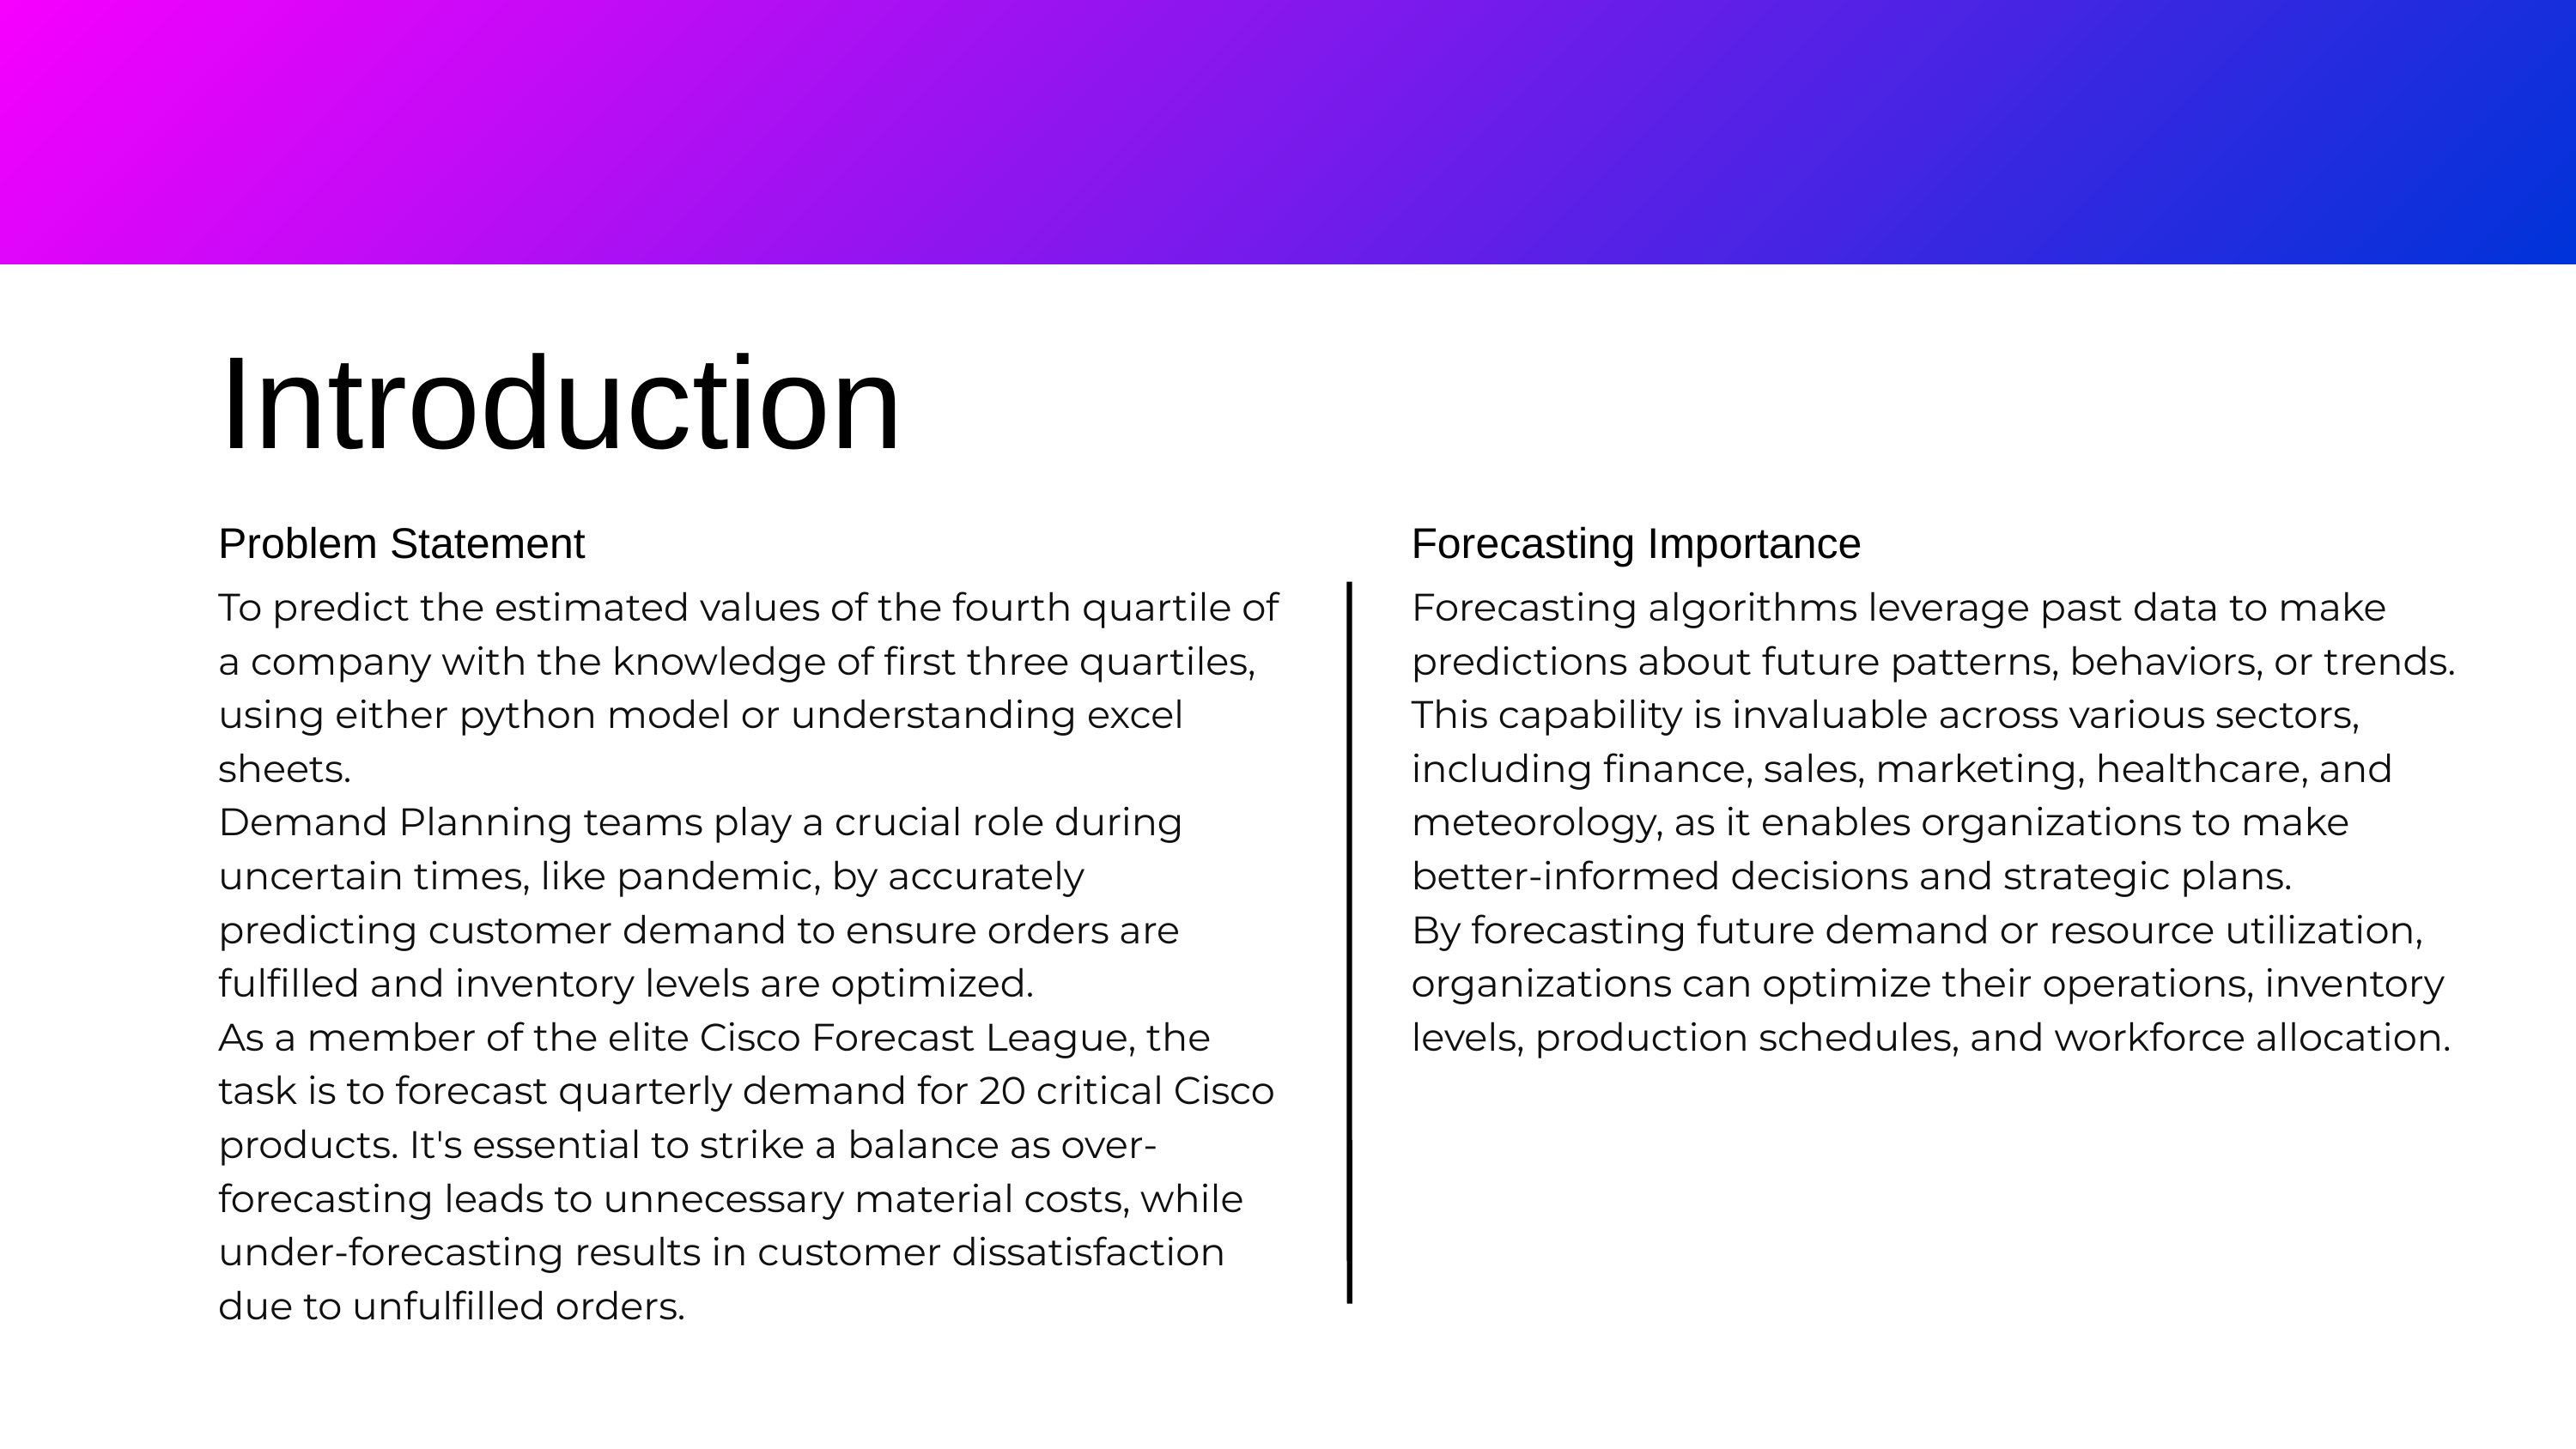

Introduction
Problem Statement
Forecasting Importance
To predict the estimated values of the fourth quartile of a company with the knowledge of first three quartiles, using either python model or understanding excel sheets.
Demand Planning teams play a crucial role during uncertain times, like pandemic, by accurately predicting customer demand to ensure orders are fulfilled and inventory levels are optimized.
As a member of the elite Cisco Forecast League, the task is to forecast quarterly demand for 20 critical Cisco products. It's essential to strike a balance as over-forecasting leads to unnecessary material costs, while under-forecasting results in customer dissatisfaction due to unfulfilled orders.
Forecasting algorithms leverage past data to make predictions about future patterns, behaviors, or trends. This capability is invaluable across various sectors, including finance, sales, marketing, healthcare, and meteorology, as it enables organizations to make better-informed decisions and strategic plans.
By forecasting future demand or resource utilization, organizations can optimize their operations, inventory levels, production schedules, and workforce allocation.